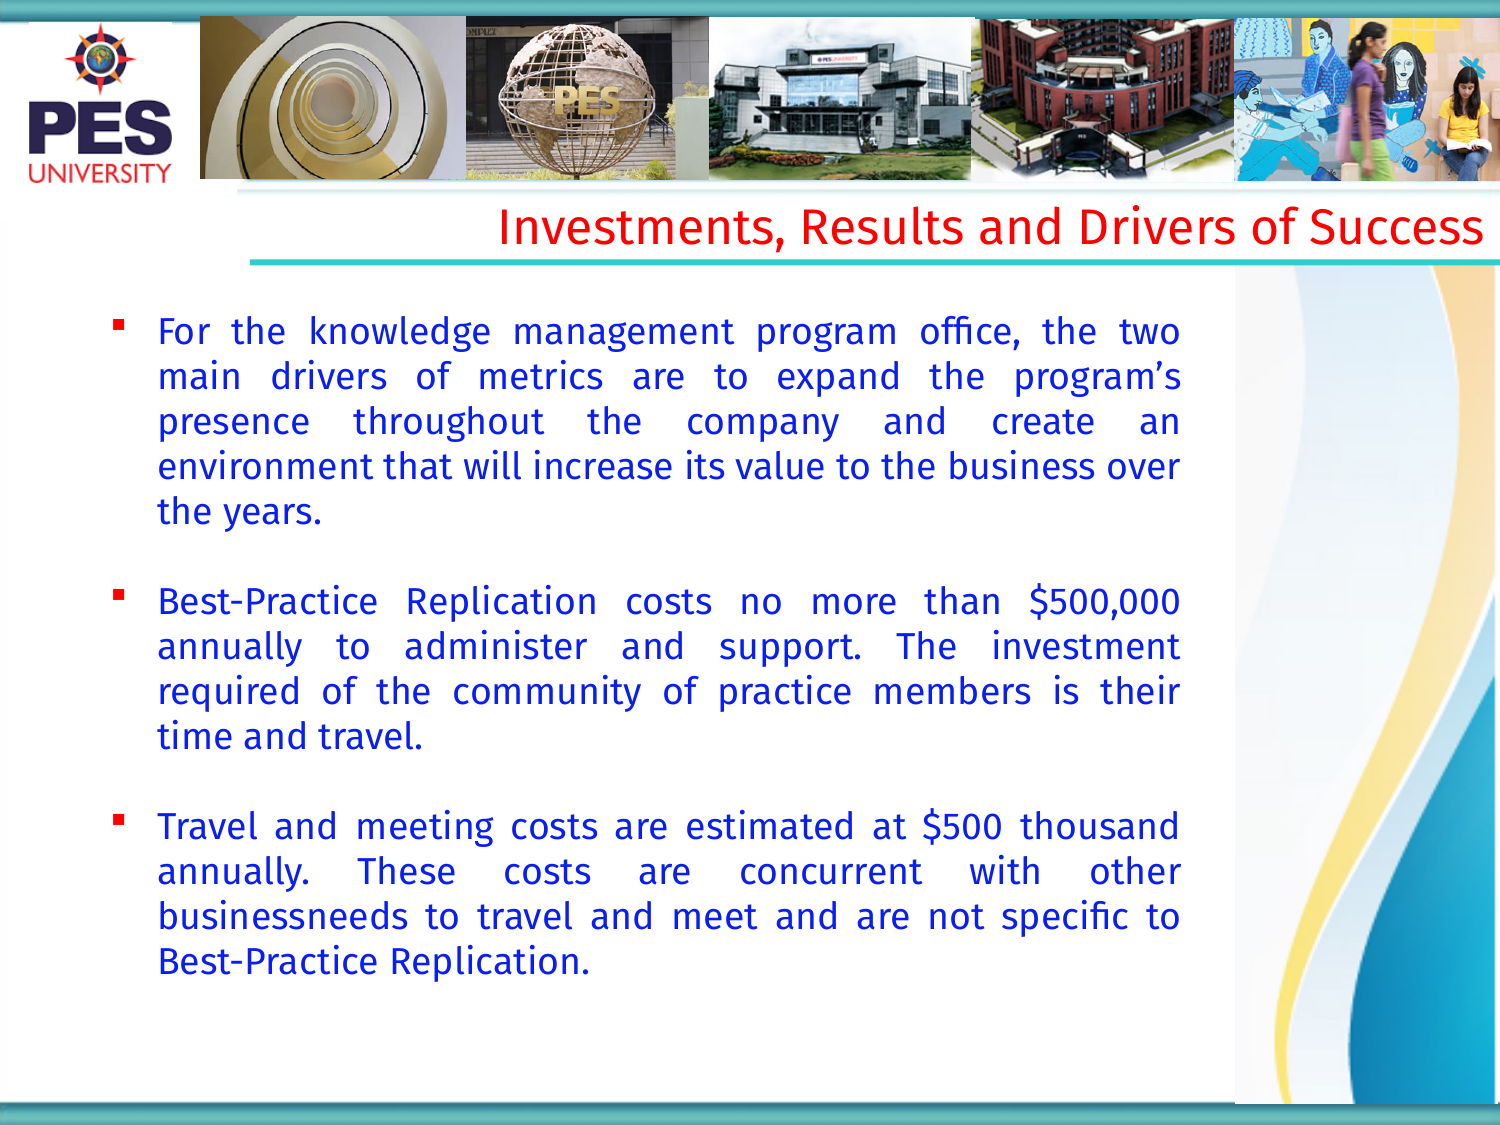

Investments, Results and Drivers of Success

For the knowledge management program office, the two main drivers of metrics are to expand the program’s presence throughout the company and create an environment that will increase its value to the business over the years.

Best-Practice Replication costs no more than $500,000 annually to administer and support. The investment required of the community of practice members is their time and travel.

Travel and meeting costs are estimated at $500 thousand annually. These costs are concurrent with other businessneeds to travel and meet and are not specific to Best-Practice Replication.